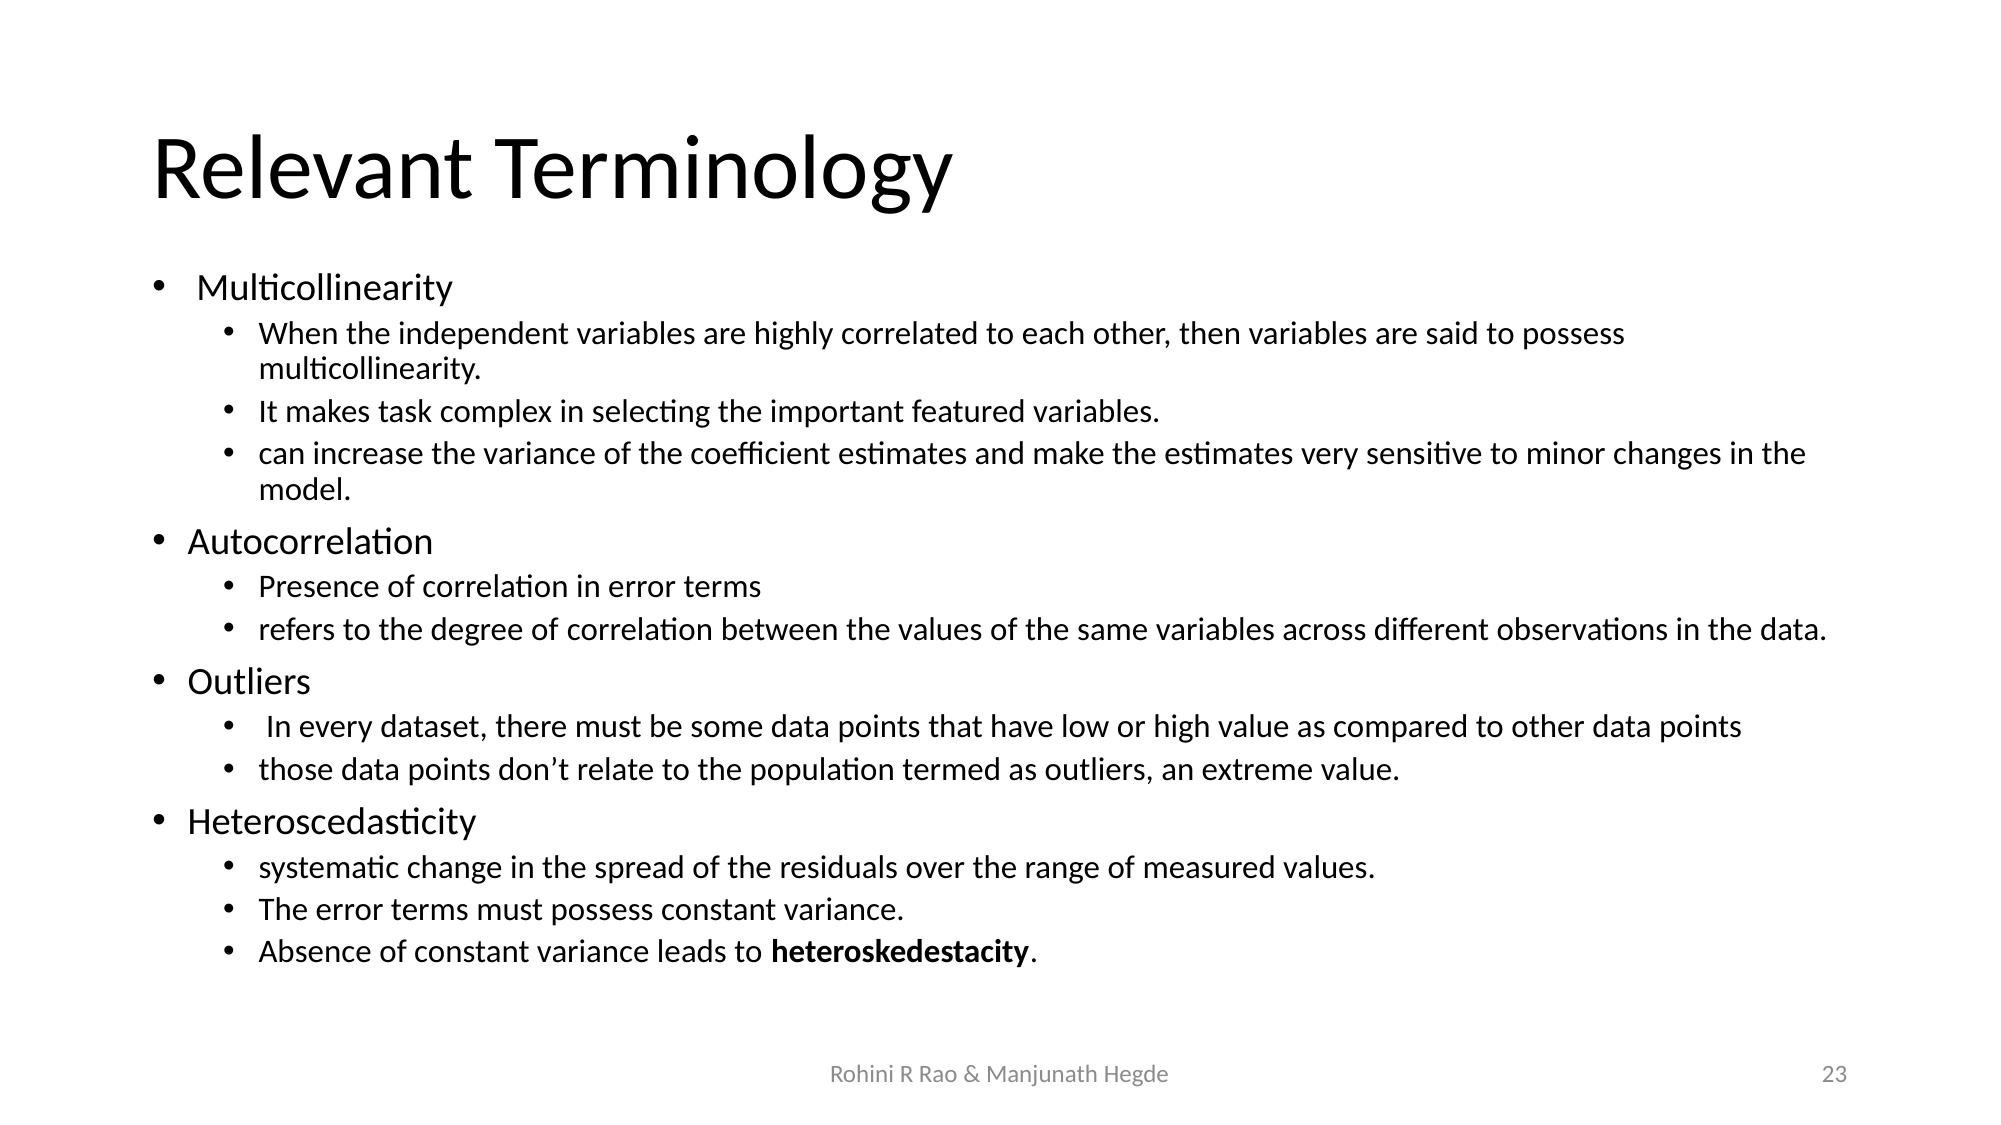

# Relevant Terminology
 Multicollinearity
When the independent variables are highly correlated to each other, then variables are said to possess multicollinearity.
It makes task complex in selecting the important featured variables.
can increase the variance of the coefficient estimates and make the estimates very sensitive to minor changes in the model.
Autocorrelation
Presence of correlation in error terms
refers to the degree of correlation between the values of the same variables across different observations in the data.
Outliers
 In every dataset, there must be some data points that have low or high value as compared to other data points
those data points don’t relate to the population termed as outliers, an extreme value.
Heteroscedasticity
systematic change in the spread of the residuals over the range of measured values.
The error terms must possess constant variance.
Absence of constant variance leads to heteroskedestacity.
Rohini R Rao & Manjunath Hegde
23